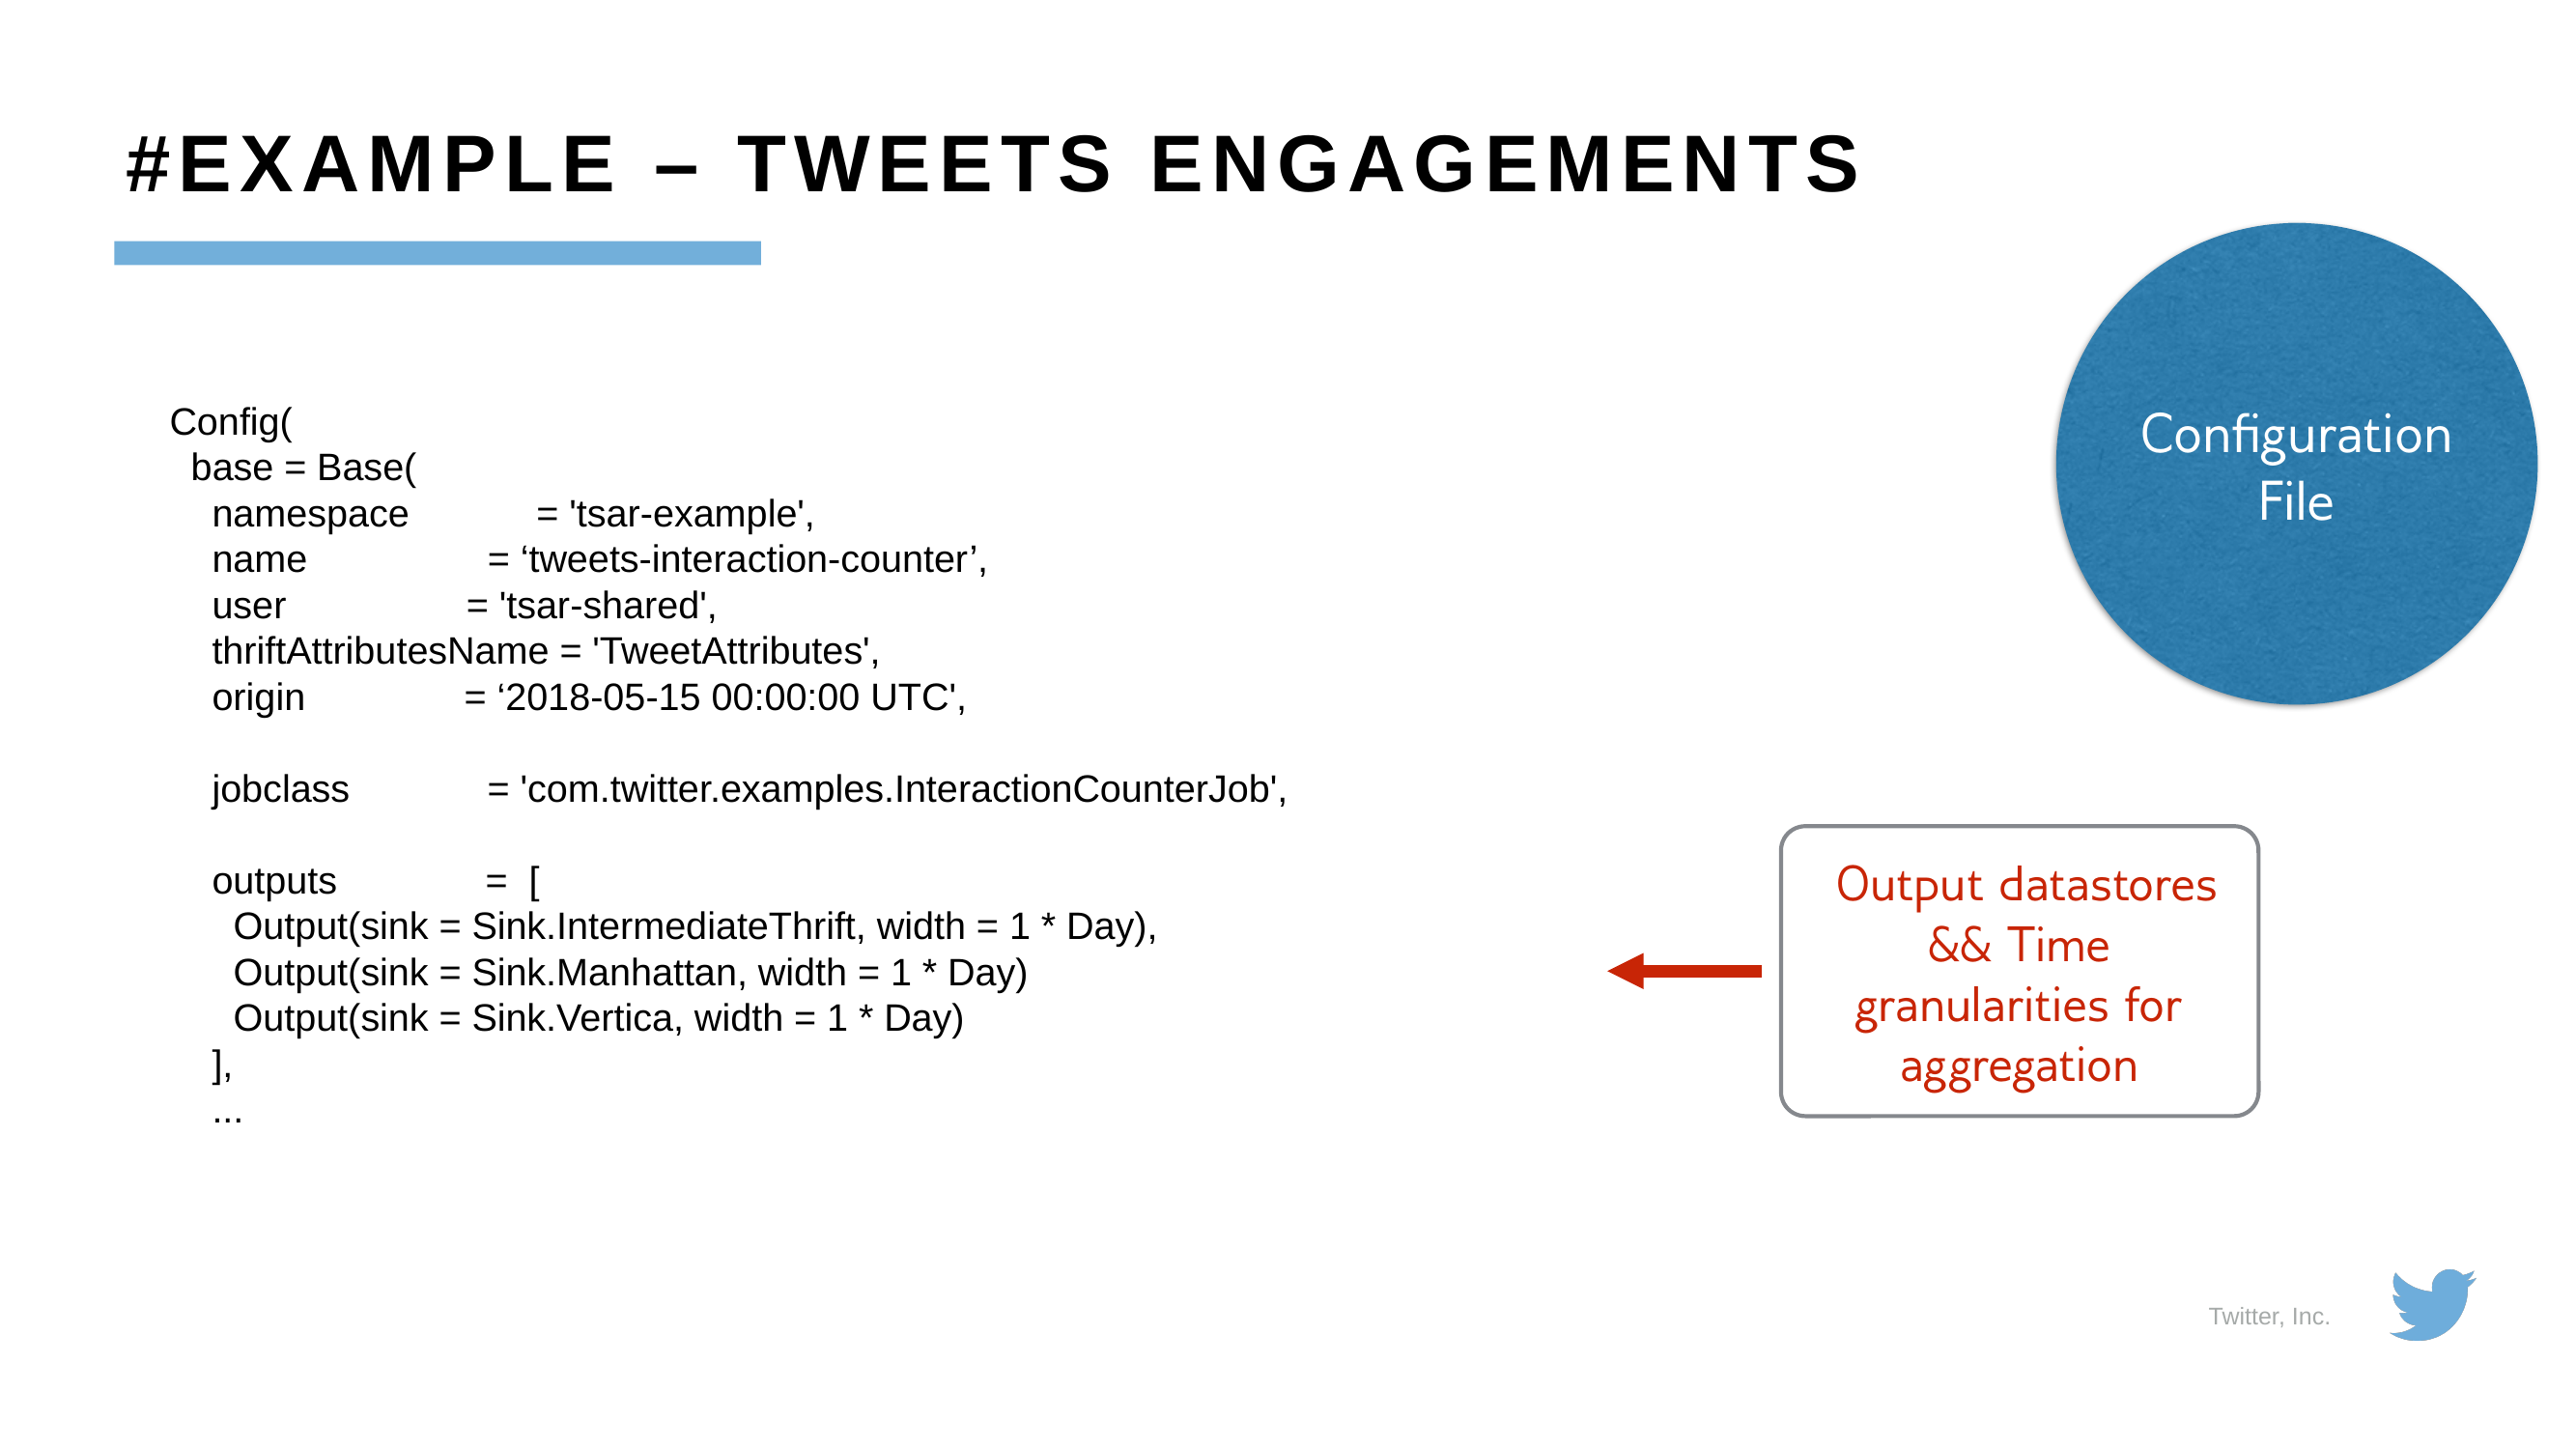

#example – Tweets Engagements
Configuration File

Config(
  base = Base(
    namespace            = 'tsar-example',
    name                 = ‘tweets-interaction-counter’,
    user                 = 'tsar-shared',
    thriftAttributesName = 'TweetAttributes',
    origin               = ‘2018-05-15 00:00:00 UTC',

    jobclass             = 'com.twitter.examples.InteractionCounterJob',

    outputs              =  [
      Output(sink = Sink.IntermediateThrift, width = 1 * Day),
      Output(sink = Sink.Manhattan, width = 1 * Day)
      Output(sink = Sink.Vertica, width = 1 * Day)
    ],
    ...
 Output datastores && Time granularities for aggregation